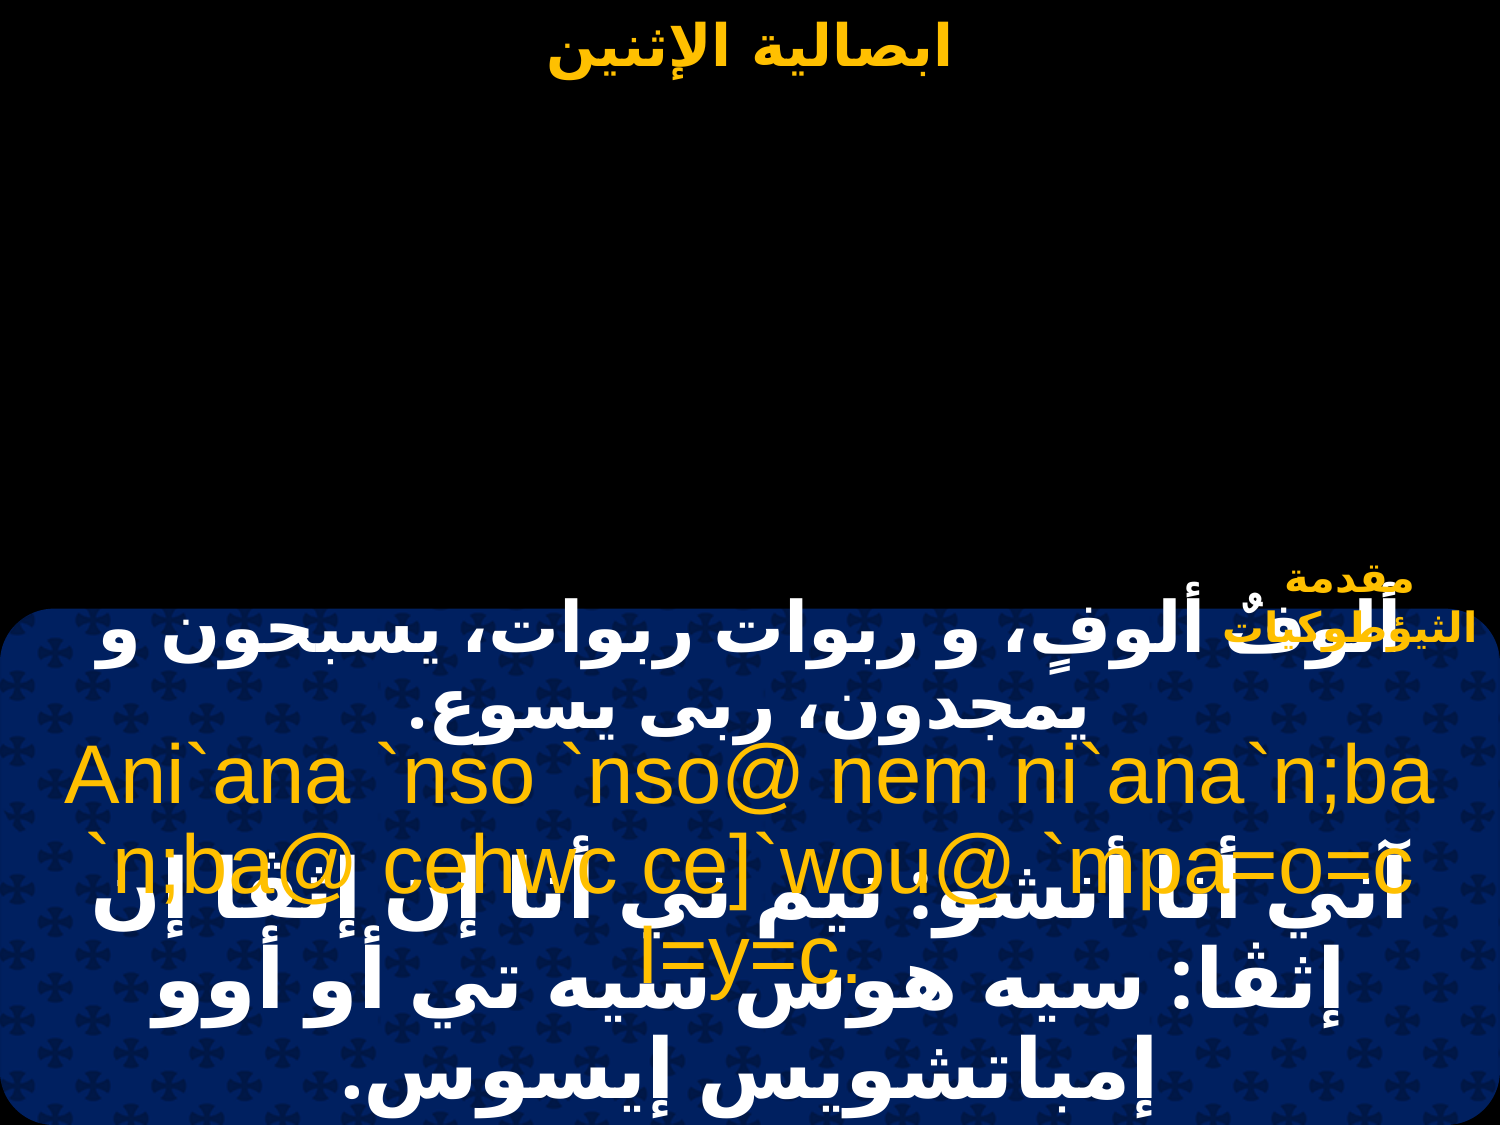

# ابصالية الاثنين
مقدمة الثيؤطوكيات
ألوفٌ ألوفٍ، و ربوات ربوات، يسبحون و يمجدون، ربى يسوع.
Ani`ana `nso `nso@ nem ni`ana`n;ba `n;ba@ cehwc ce]`wou@ `mpa=o=c I=y=c.
آني أنا أنشو: نيم ني أنا إن إثڤا إن إثڤا: سيه هوس سيه تي أو أوو إمباتشويس إيسوس.